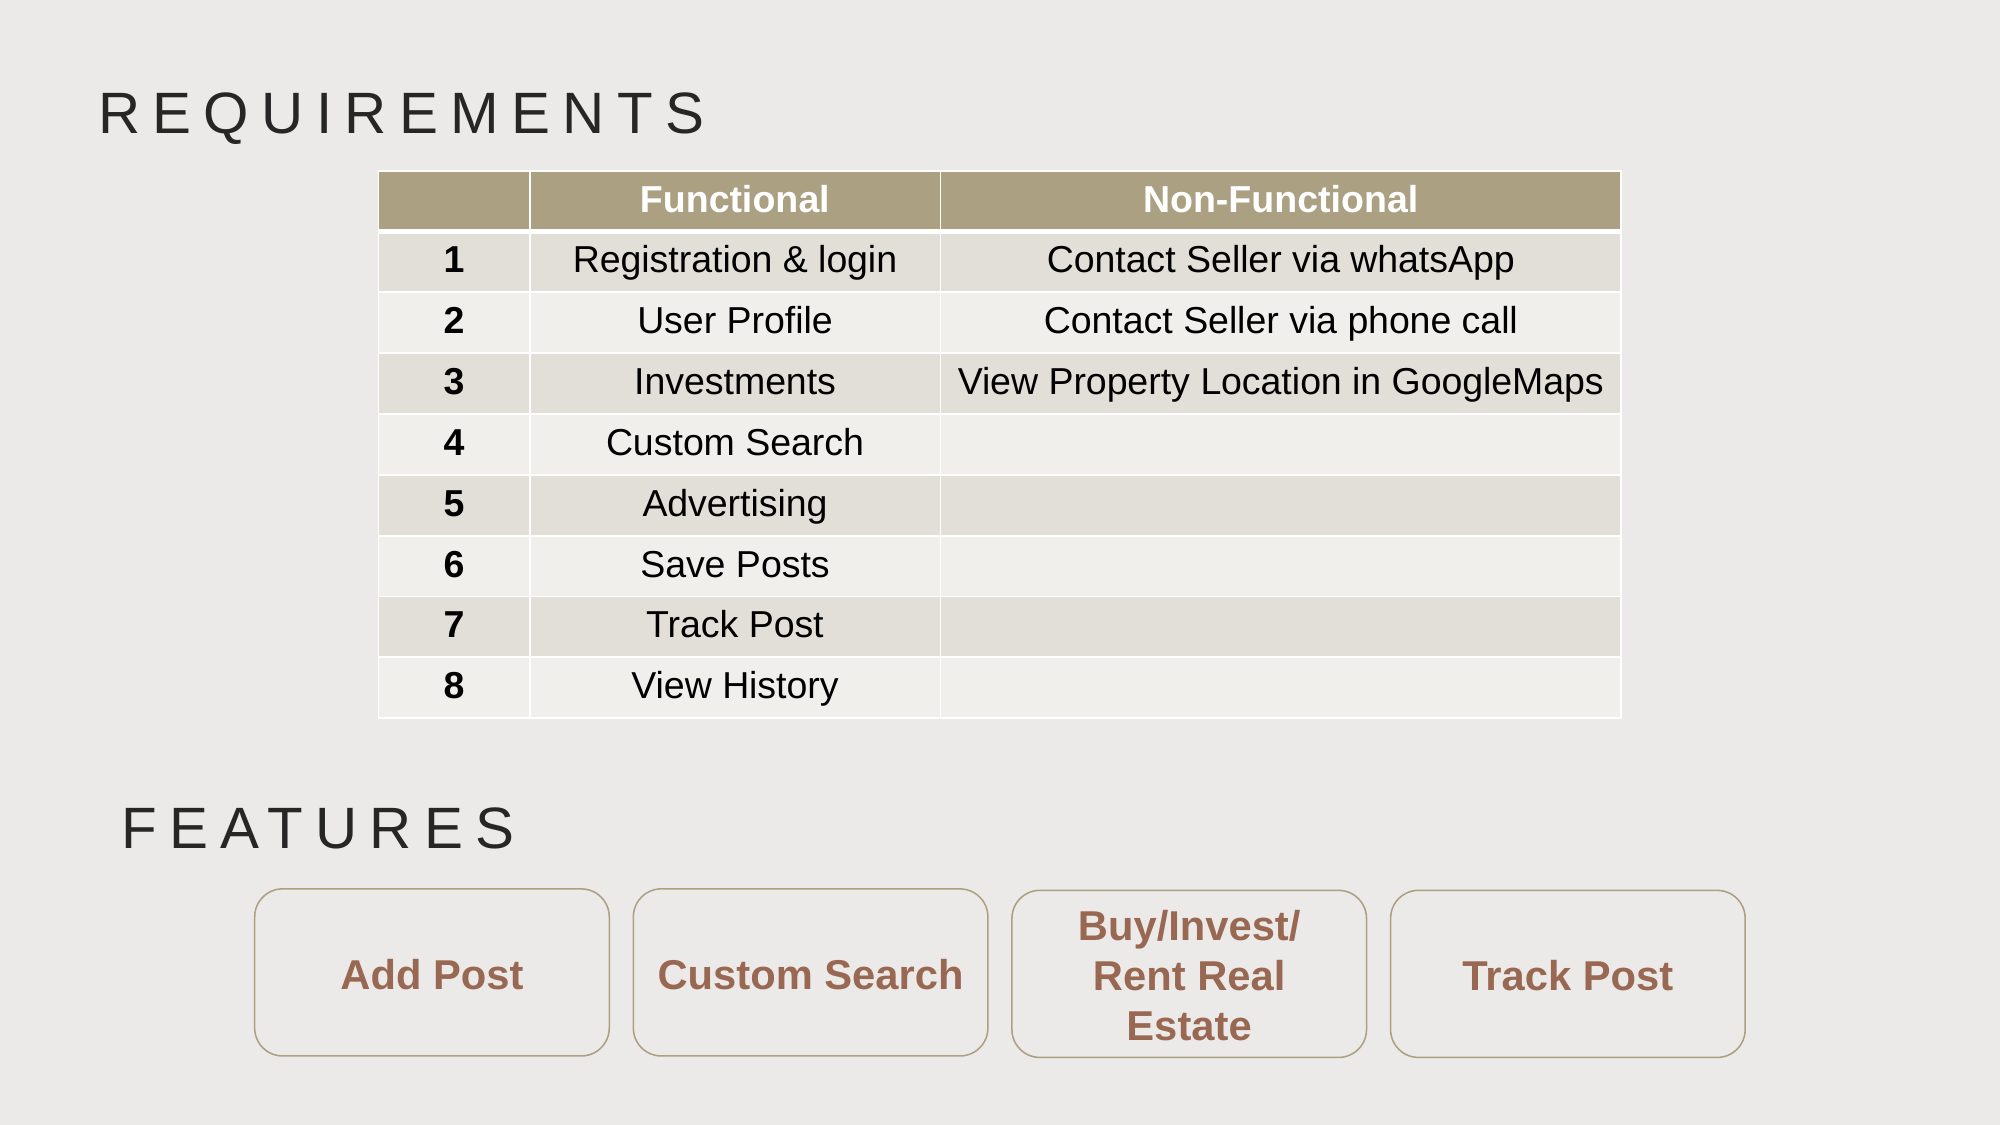

requirements
|  | Functional | Non-Functional |
| --- | --- | --- |
| 1 | Registration & login | Contact Seller via whatsApp |
| 2 | User Profile | Contact Seller via phone call |
| 3 | Investments | View Property Location in GoogleMaps |
| 4 | Custom Search |  |
| 5 | Advertising |  |
| 6 | Save Posts |  |
| 7 | Track Post |  |
| 8 | View History |  |
Features
Add Post
Custom Search
Buy/Invest/Rent Real Estate
Track Post